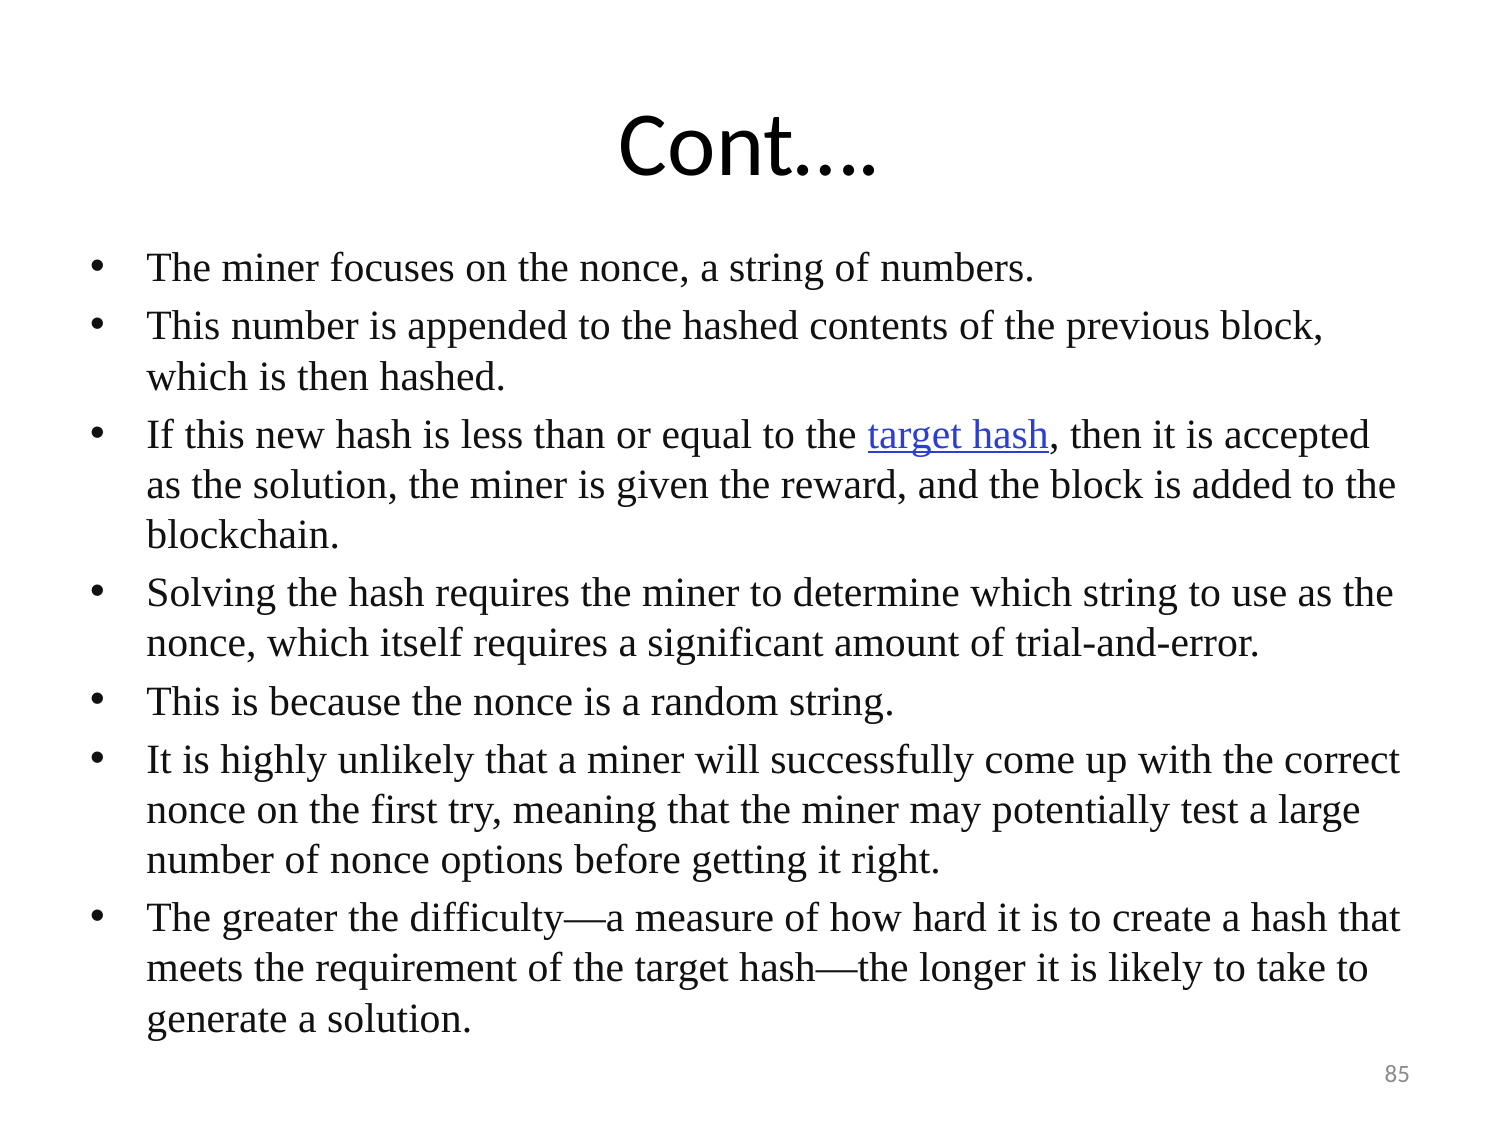

# Cont….
The miner focuses on the nonce, a string of numbers.
This number is appended to the hashed contents of the previous block, which is then hashed.
If this new hash is less than or equal to the target hash, then it is accepted as the solution, the miner is given the reward, and the block is added to the blockchain.
Solving the hash requires the miner to determine which string to use as the nonce, which itself requires a significant amount of trial-and-error.
This is because the nonce is a random string.
It is highly unlikely that a miner will successfully come up with the correct nonce on the first try, meaning that the miner may potentially test a large number of nonce options before getting it right.
The greater the difficulty—a measure of how hard it is to create a hash that meets the requirement of the target hash—the longer it is likely to take to generate a solution.
85